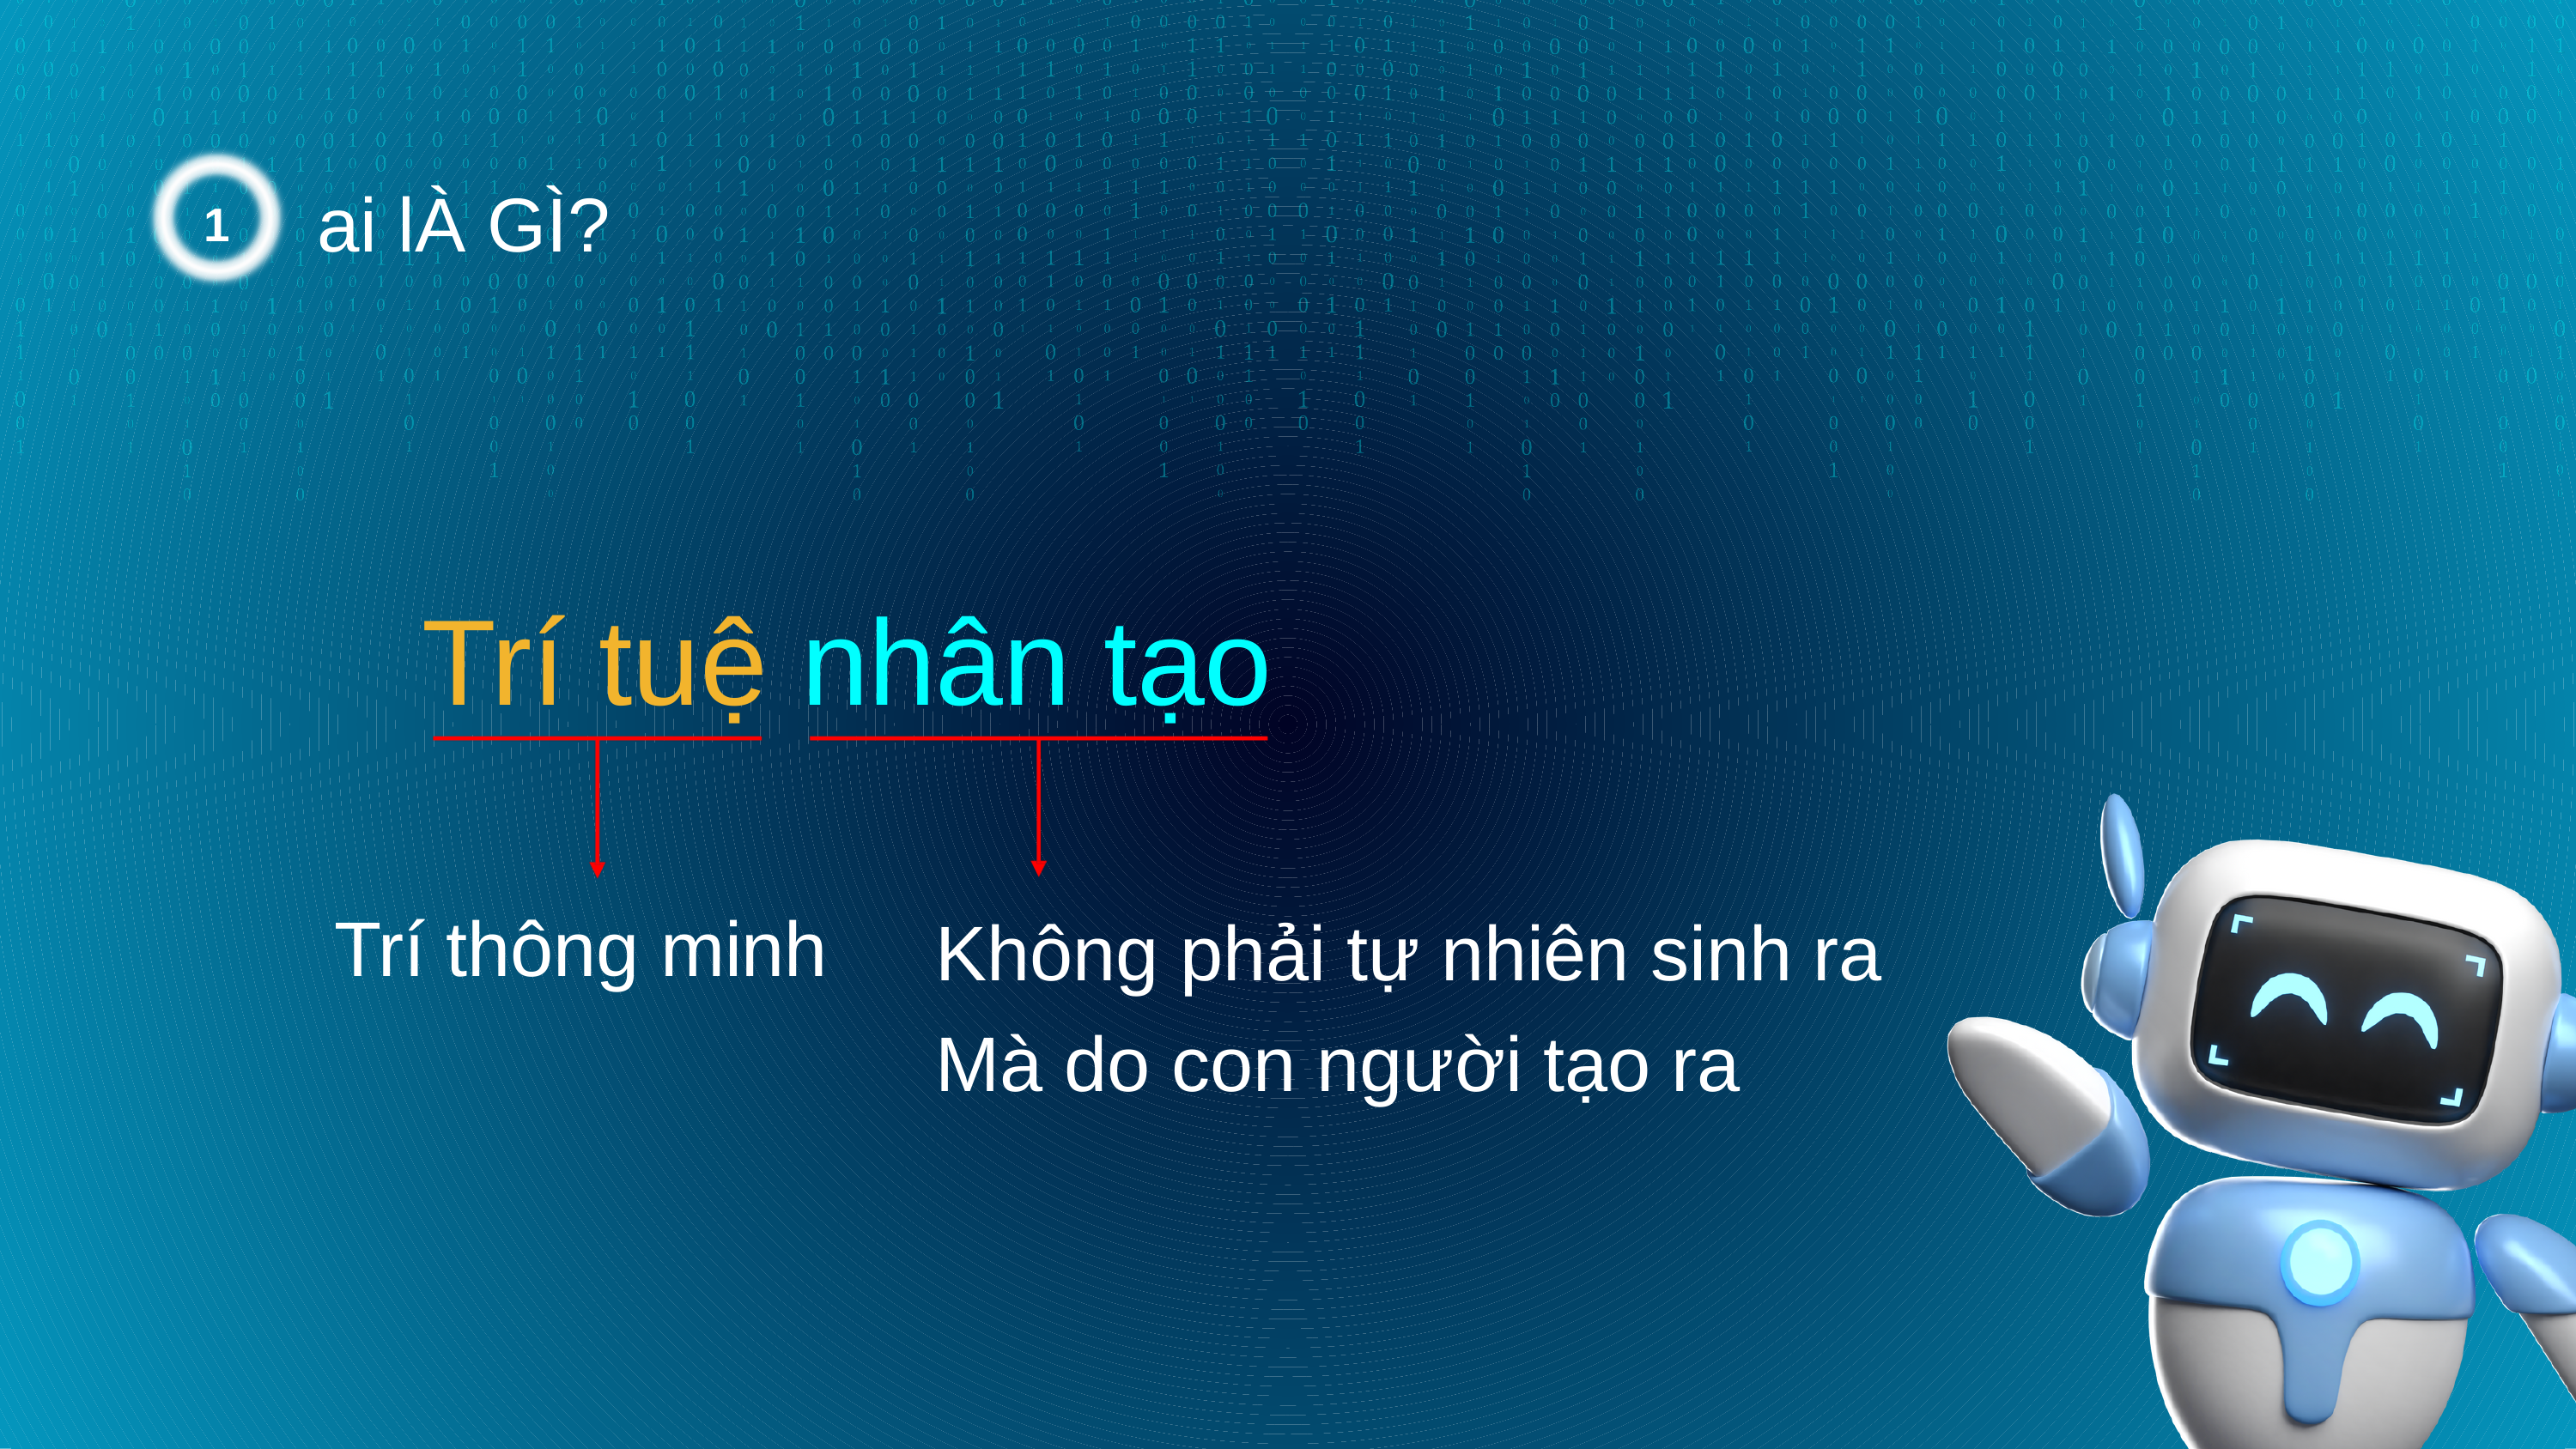

1
ai lÀ GÌ?

Trí tuệ nhân tạo

Trí thông minh
Không phải tự nhiên sinh ra Mà do con người tạo ra